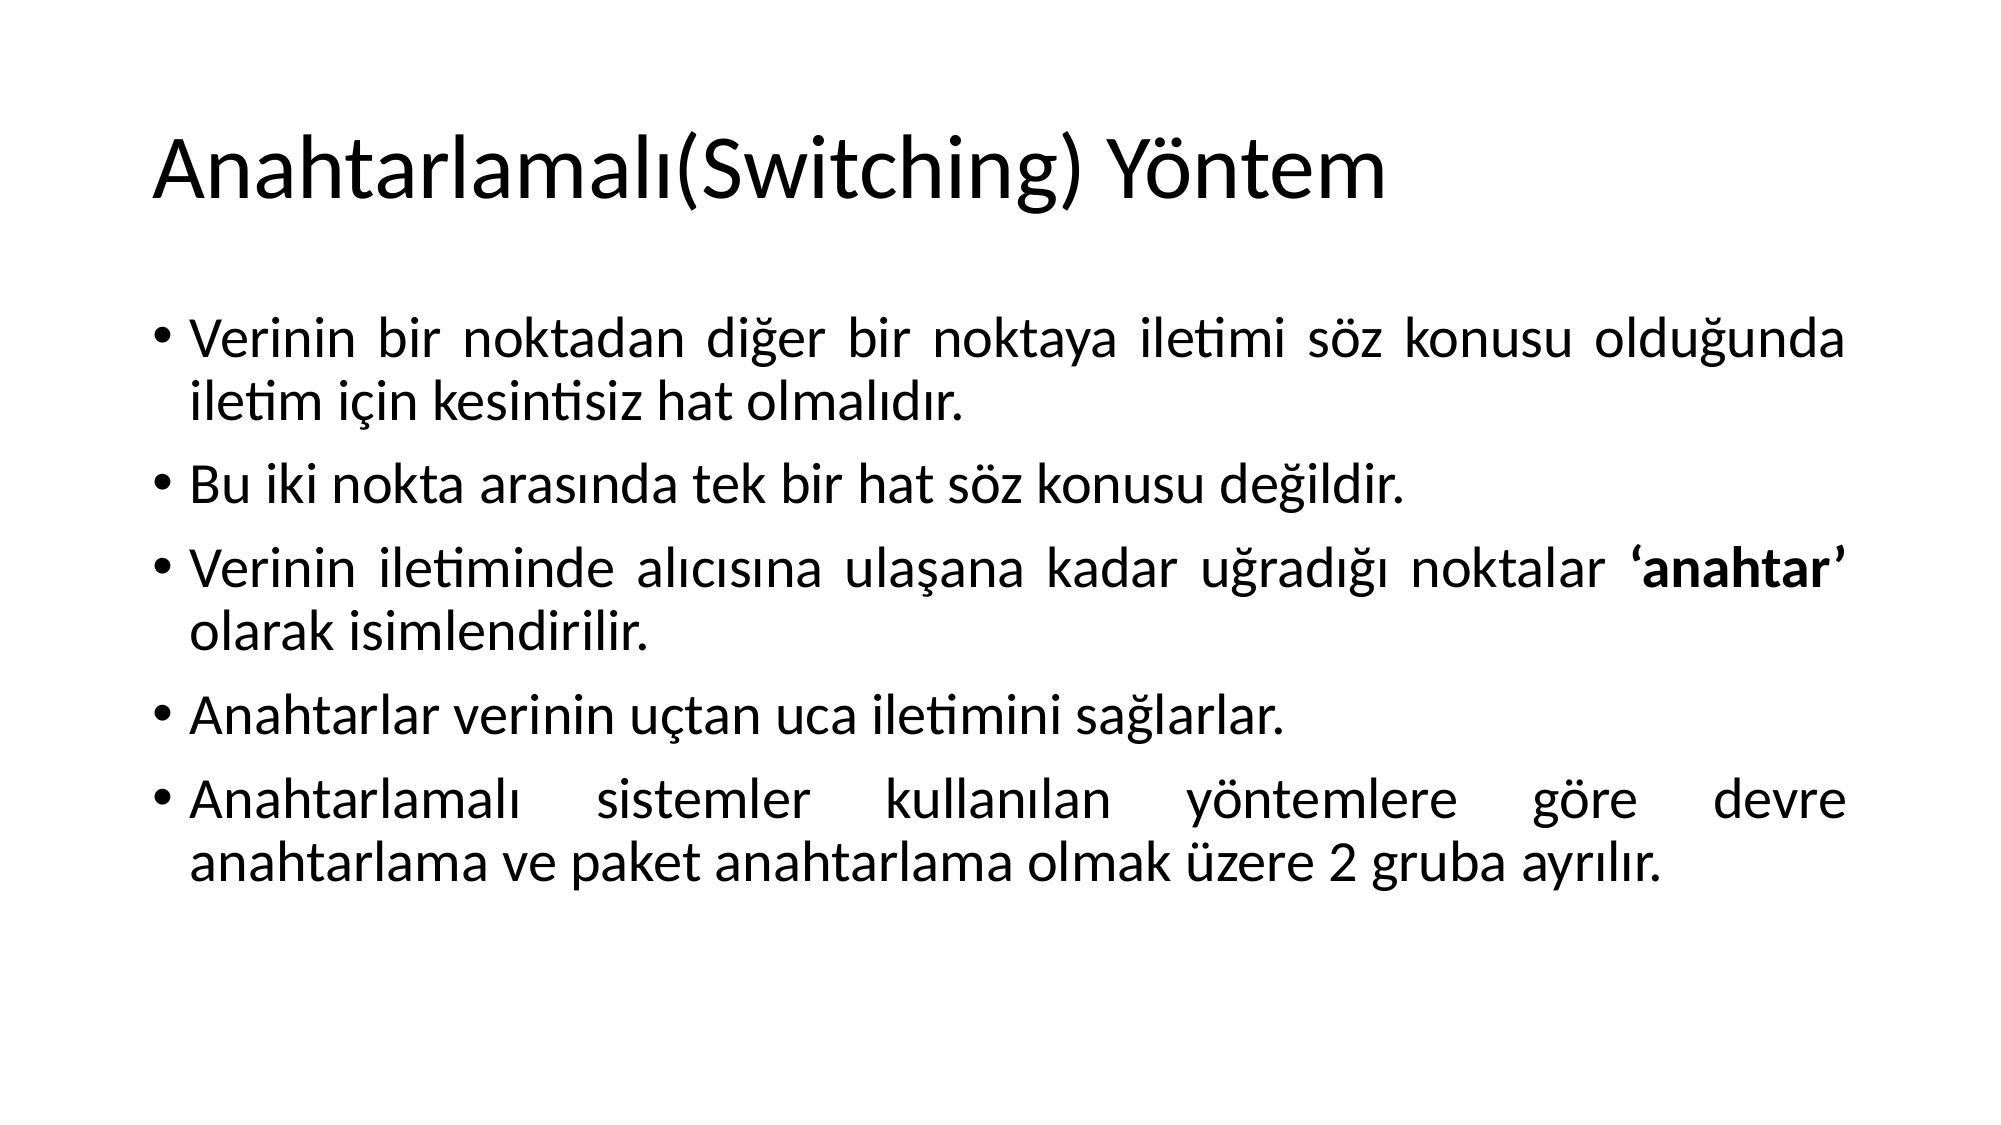

# Anahtarlamalı(Switching) Yöntem
Verinin bir noktadan diğer bir noktaya iletimi söz konusu olduğunda iletim için kesintisiz hat olmalıdır.
Bu iki nokta arasında tek bir hat söz konusu değildir.
Verinin iletiminde alıcısına ulaşana kadar uğradığı noktalar ‘anahtar’ olarak isimlendirilir.
Anahtarlar verinin uçtan uca iletimini sağlarlar.
Anahtarlamalı sistemler kullanılan yöntemlere göre devre anahtarlama ve paket anahtarlama olmak üzere 2 gruba ayrılır.